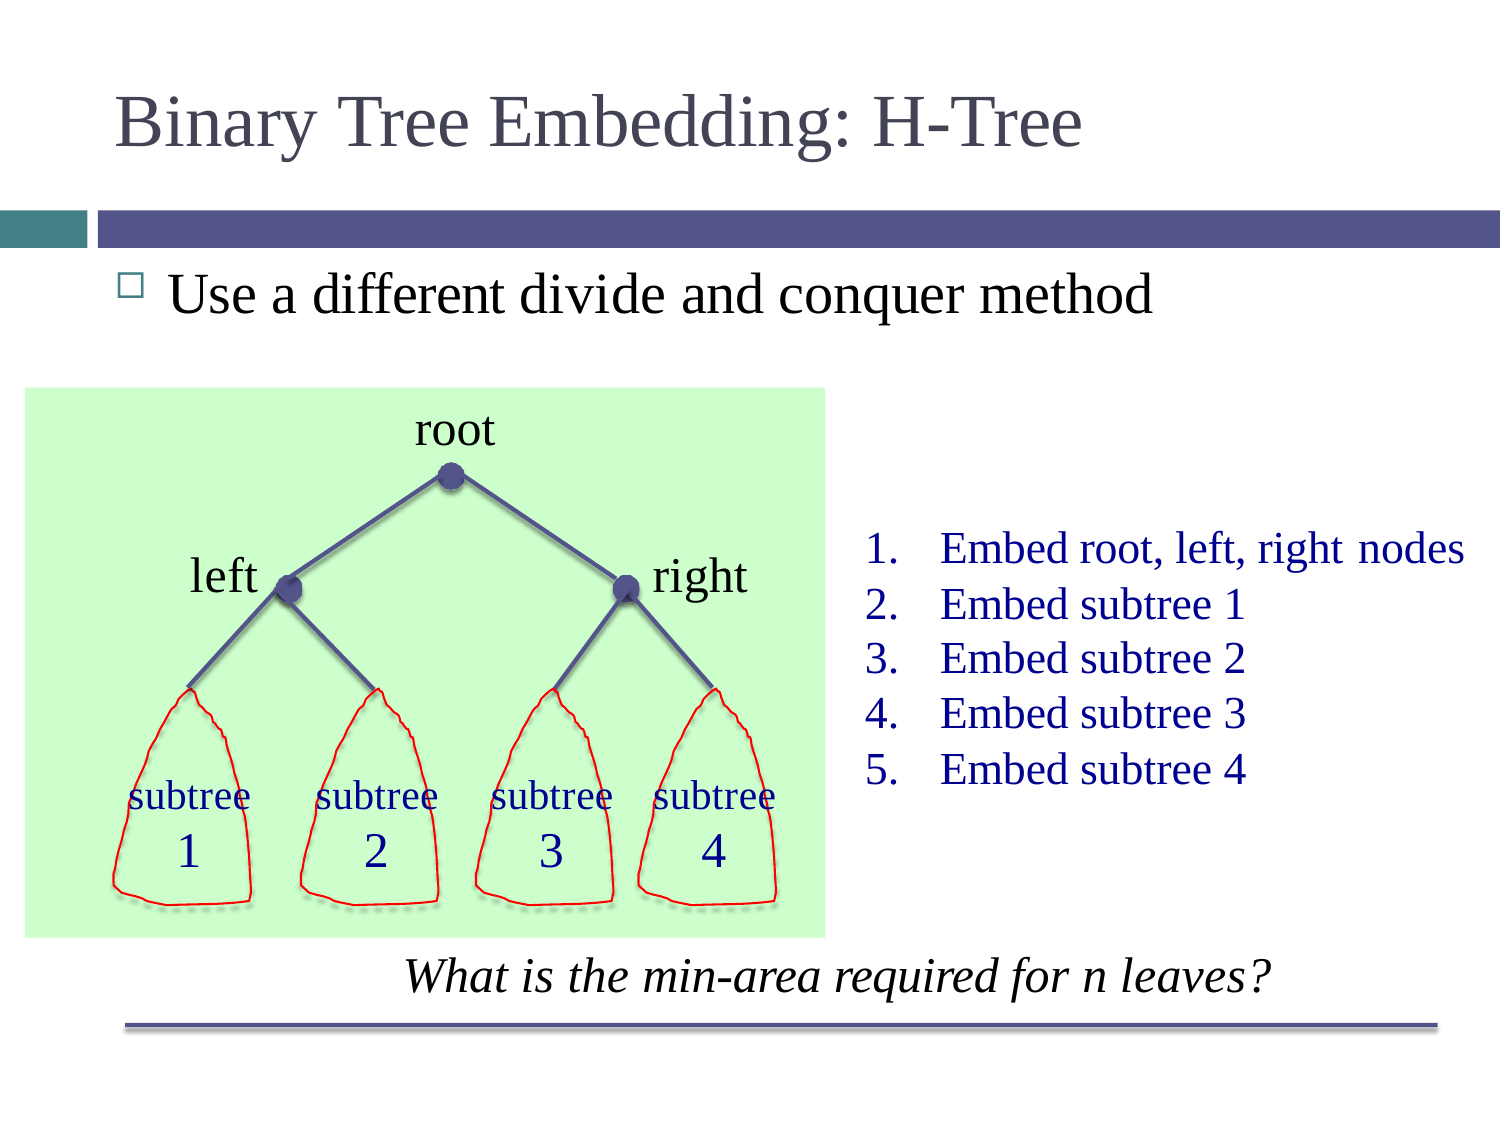

# Binary Tree Embedding: H-Tree
Use a different divide and conquer method

root

Embed root, left, right nodes
Embed subtree 1
Embed subtree 2
Embed subtree 3
Embed subtree 4
left
right

subtree
1
subtree
2
subtree	subtree
3	4
What is the min-area required for n leaves?